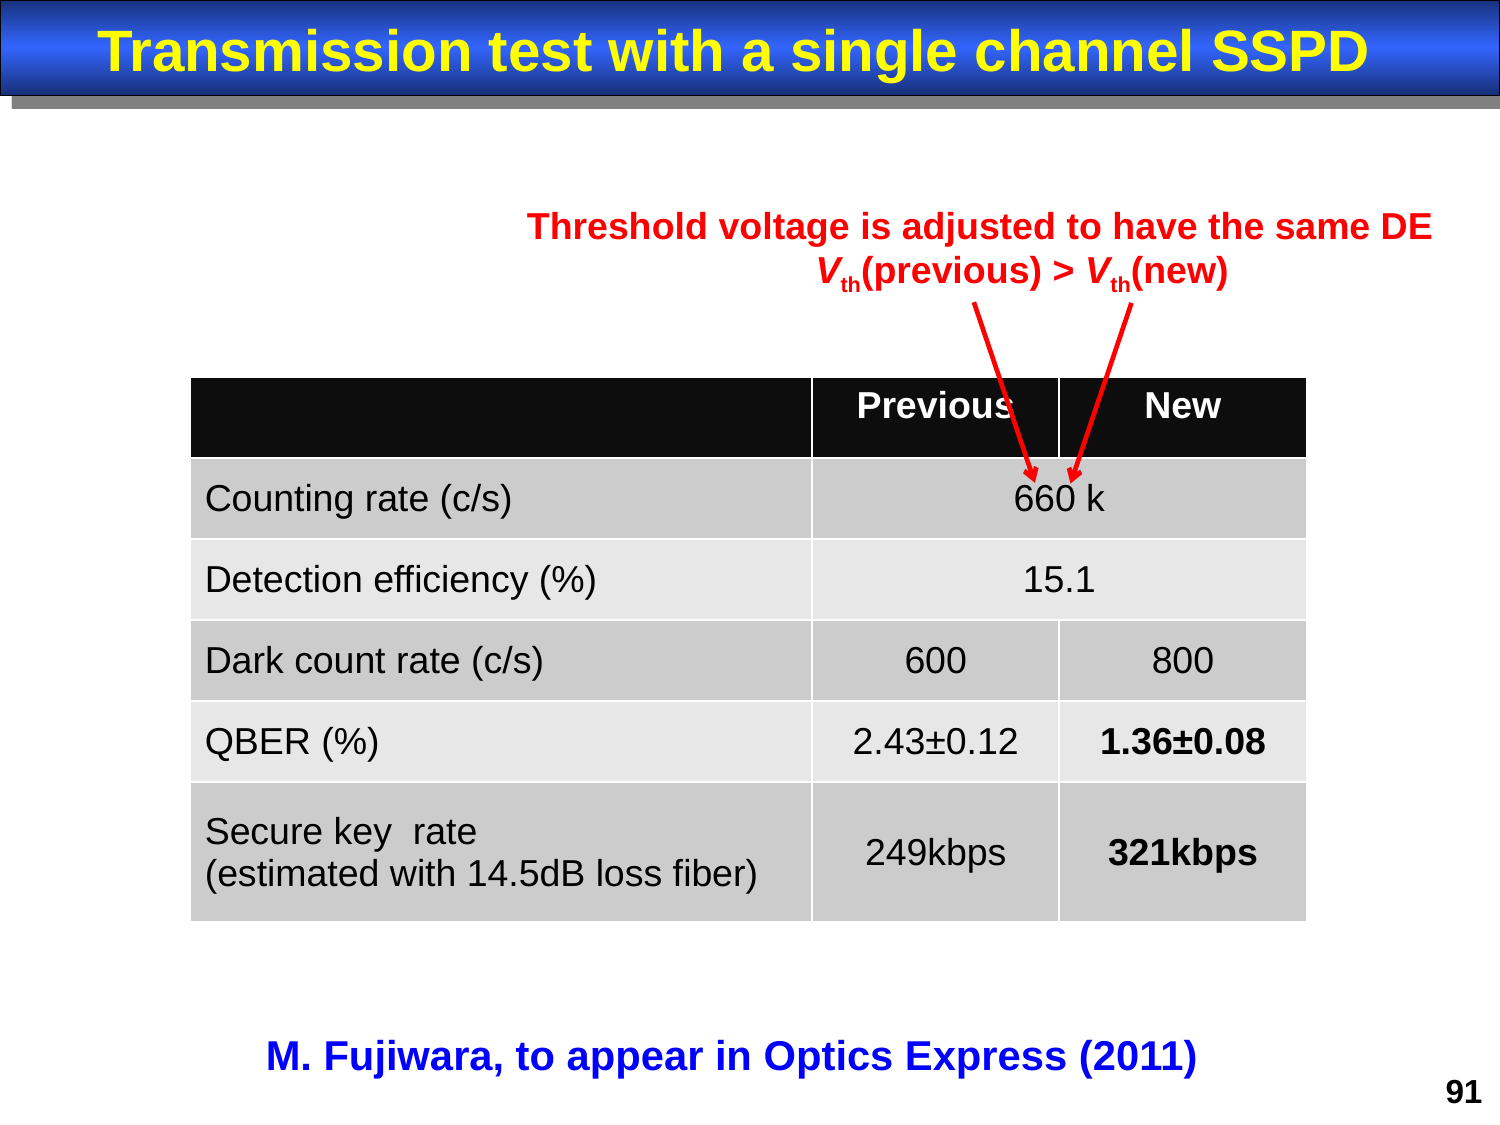

Transmission test with a single channel SSPD
Threshold voltage is adjusted to have the same DE
       Vth(previous) > Vth(new)
|  | Previous | New |
| --- | --- | --- |
| Counting rate (c/s) | 660 k |  |
| Detection efficiency (%) | 15.1 |  |
| Dark count rate (c/s) | 600 | 800 |
| QBER (%) | 2.43±0.12 | 1.36±0.08 |
| Secure key rate (estimated with 14.5dB loss fiber) | 249kbps | 321kbps |
M. Fujiwara, to appear in Optics Express (2011)